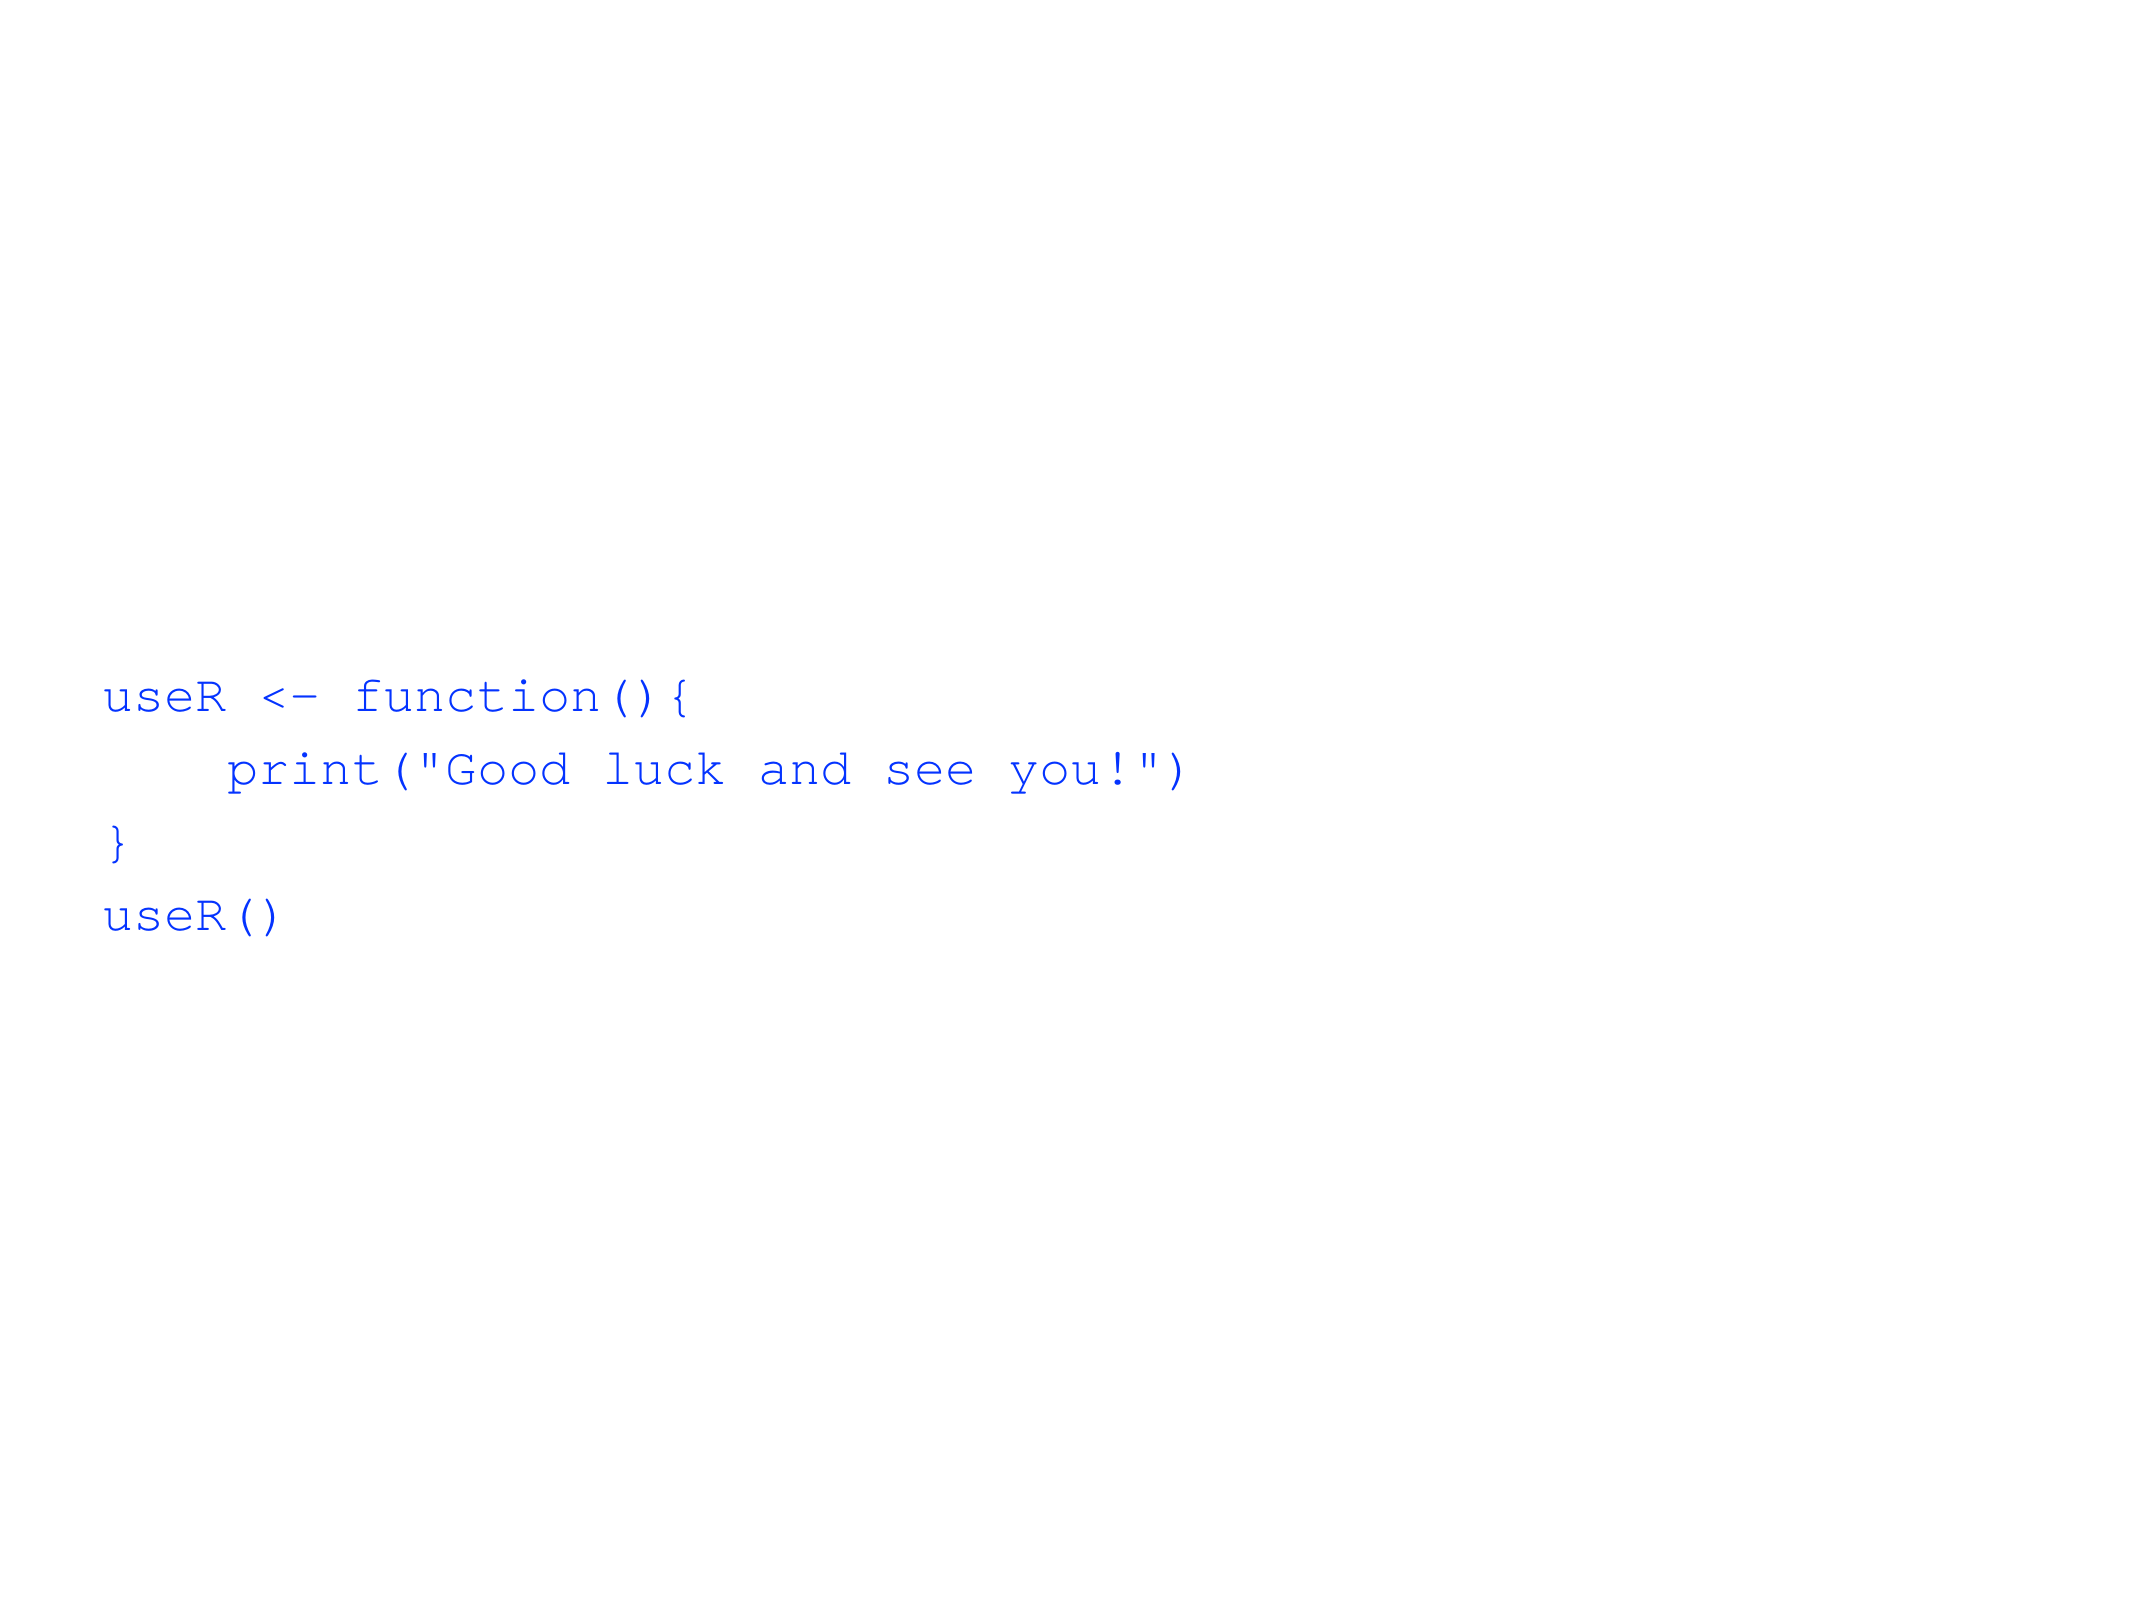

# useR <- function(){
    print("Good luck and see you!")
}
useR()